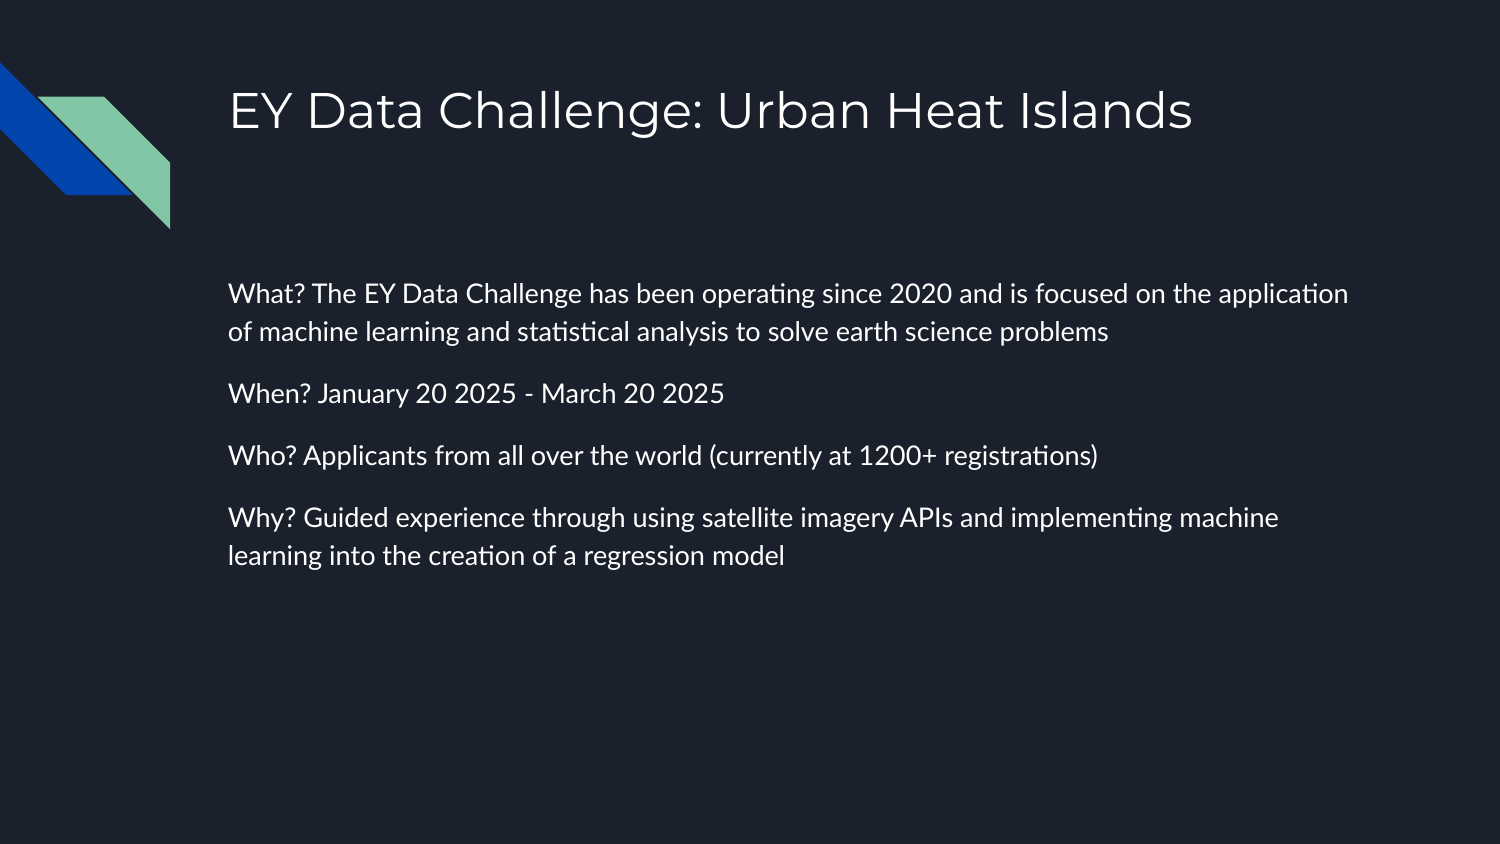

# EY Data Challenge: Urban Heat Islands
What? The EY Data Challenge has been operating since 2020 and is focused on the application of machine learning and statistical analysis to solve earth science problems
When? January 20 2025 - March 20 2025
Who? Applicants from all over the world (currently at 1200+ registrations)
Why? Guided experience through using satellite imagery APIs and implementing machine learning into the creation of a regression model